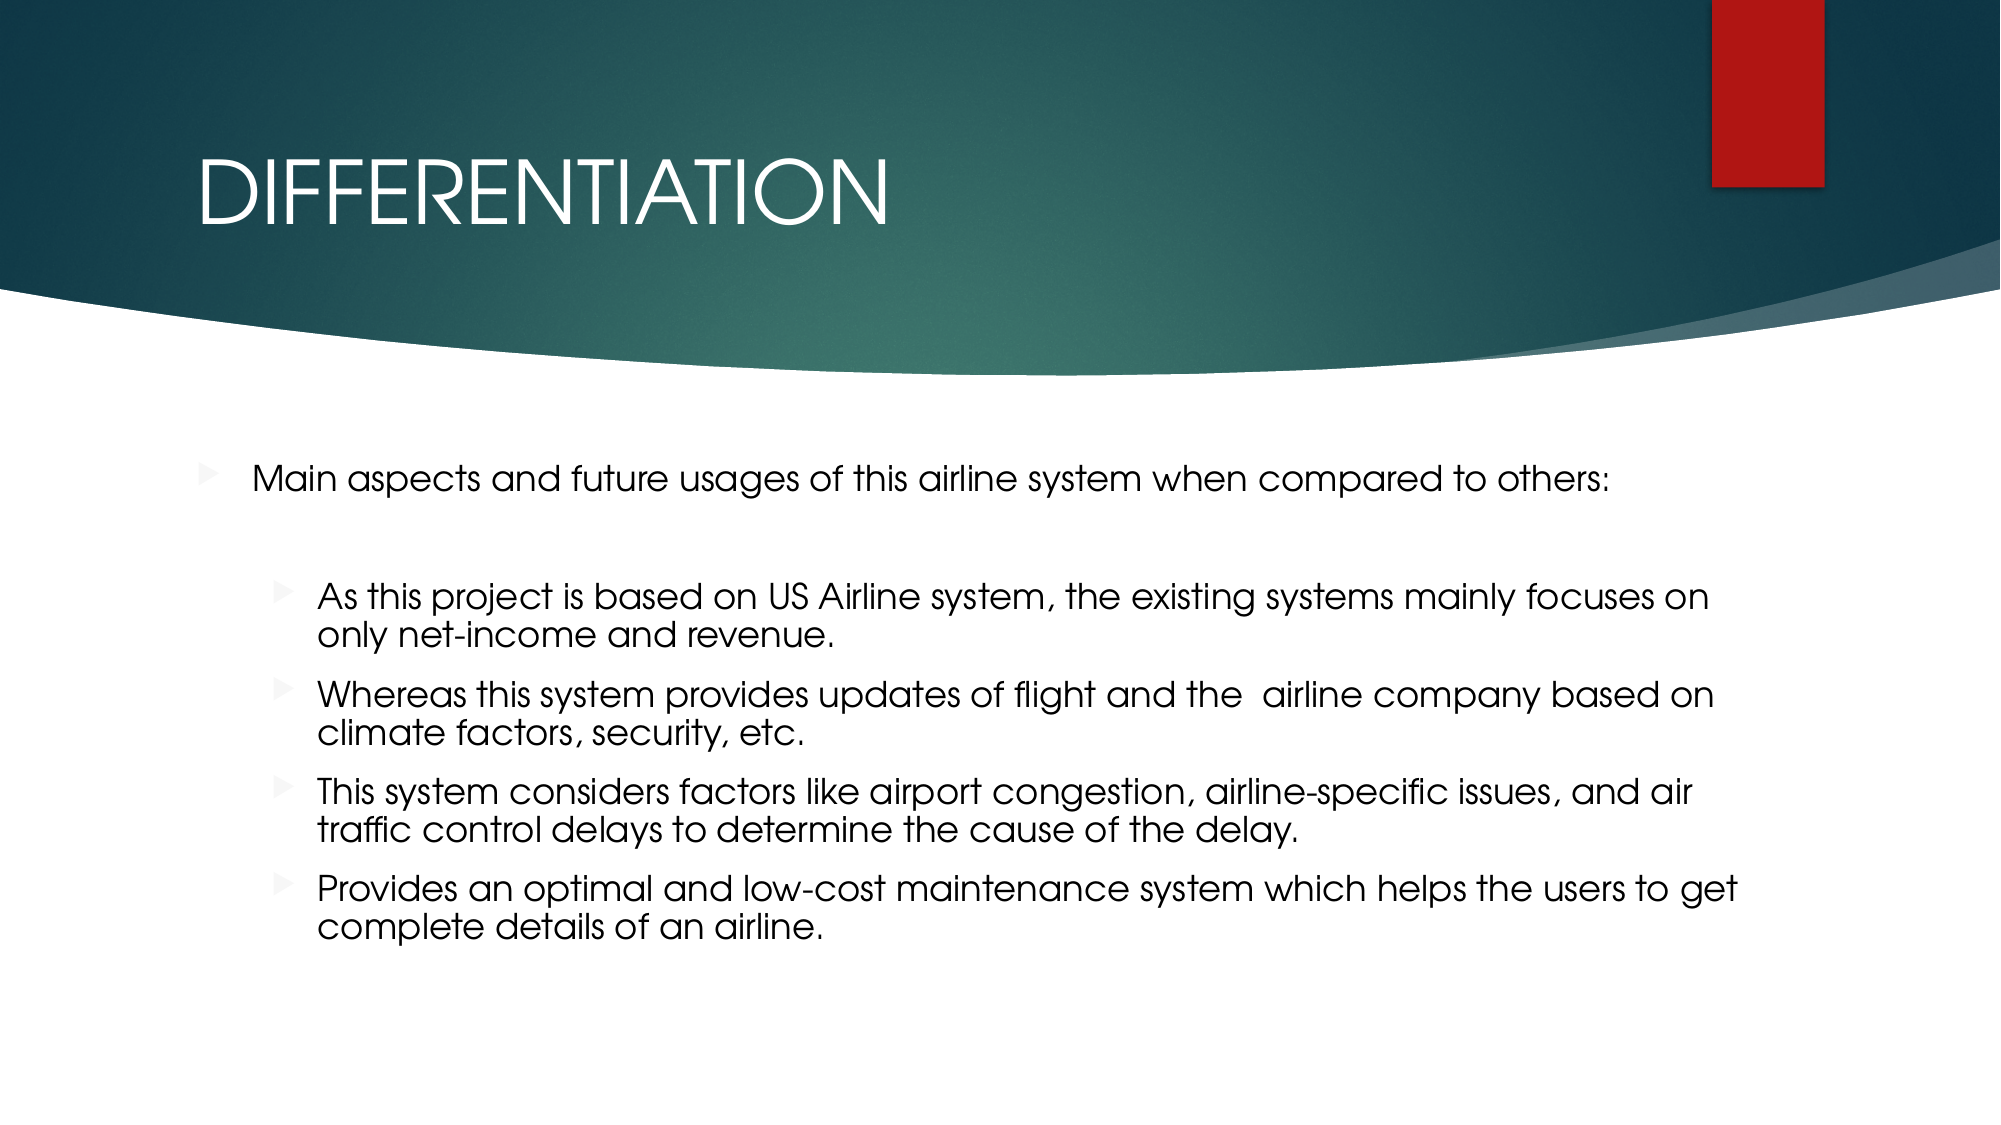

# DIFFERENTIATION

Main aspects and future usages of this airline system when compared to others:

As this project is based on US Airline system, the existing systems mainly focuses on only net-income and revenue.
Whereas this system provides updates of flight and the  airline company based on climate factors, security, etc.
This system considers factors like airport congestion, airline-specific issues, and air traffic control delays to determine the cause of the delay.
Provides an optimal and low-cost maintenance system which helps the users to get complete details of an airline.